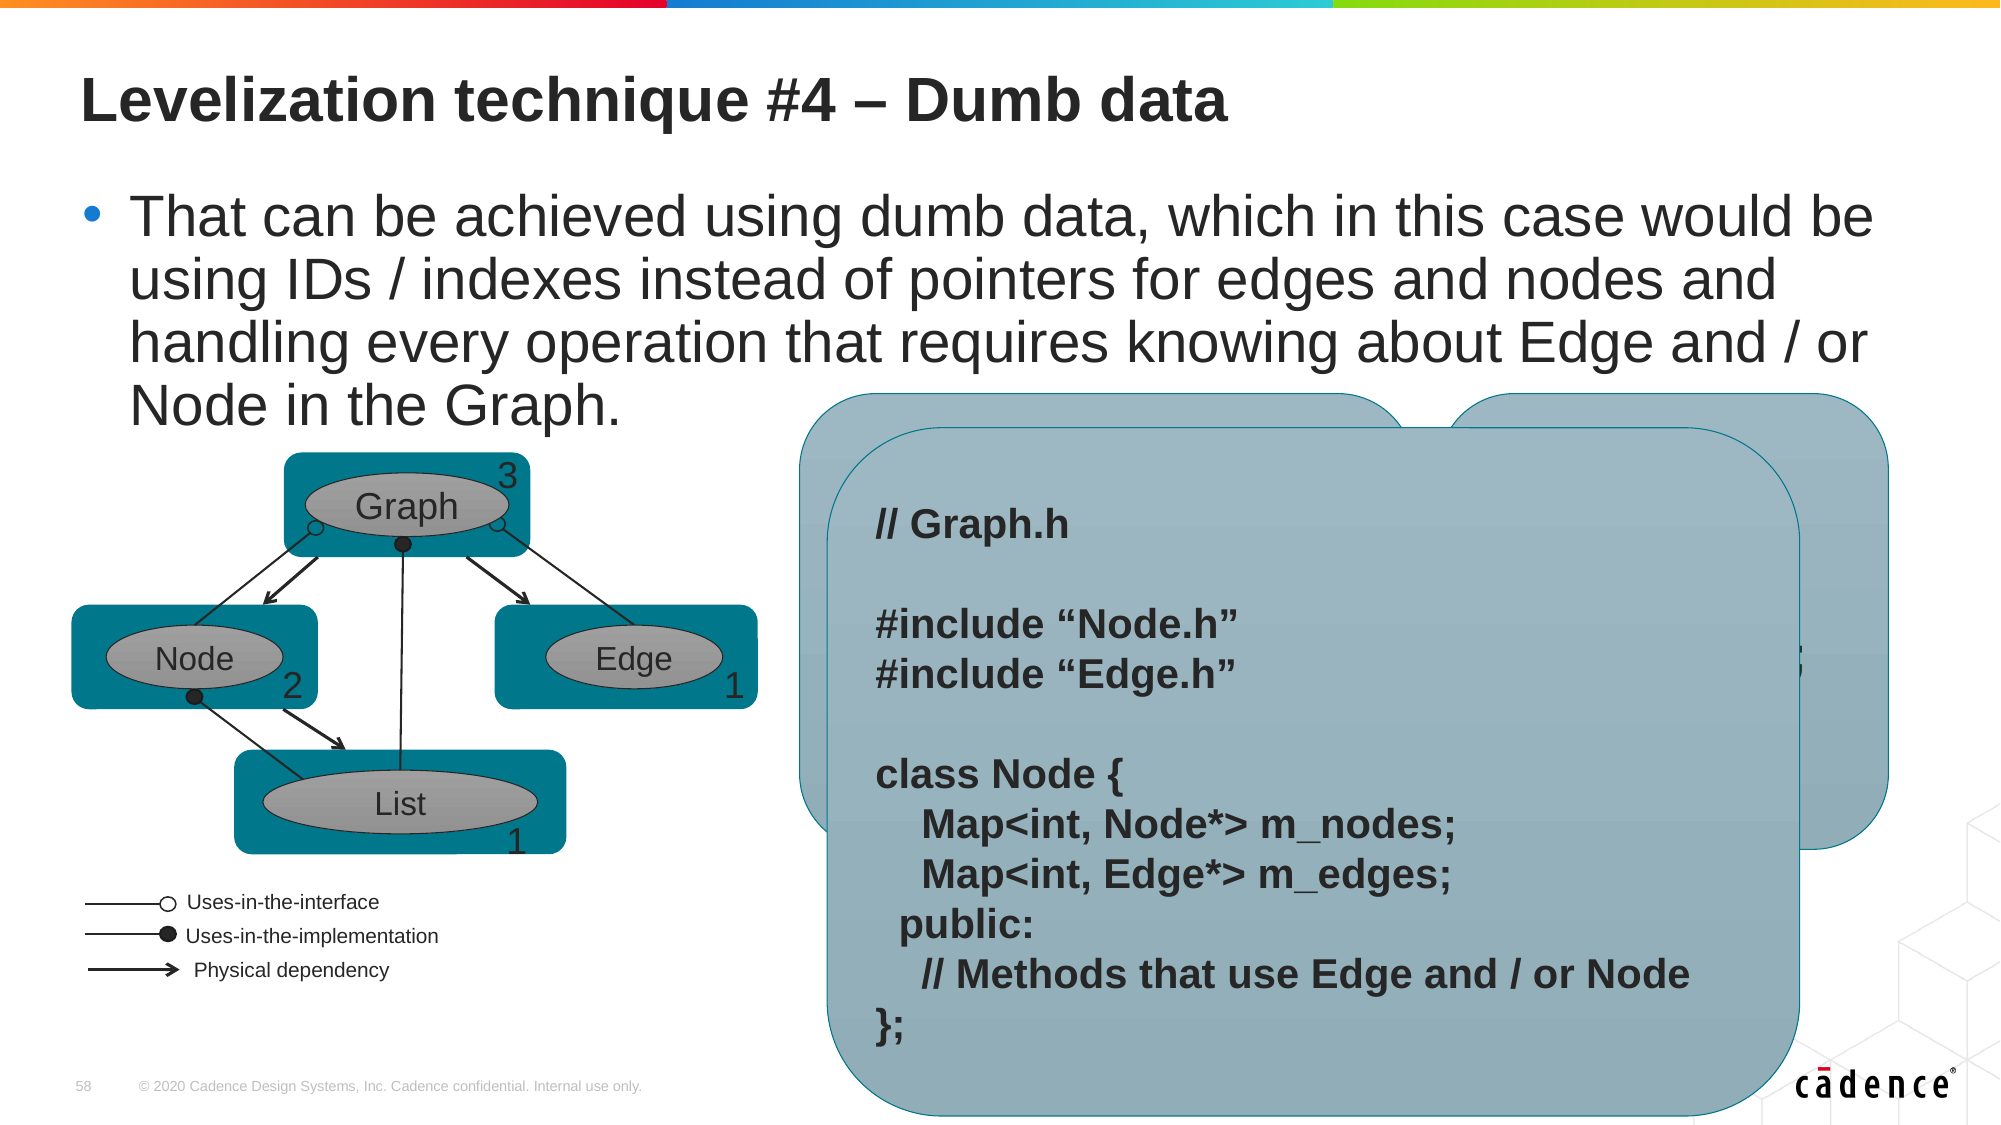

# Levelization technique #4 – Dumb data
That can be achieved using dumb data, which in this case would be using IDs / indexes instead of pointers for edges and nodes and handling every operation that requires knowing about Edge and / or Node in the Graph.

// Node.h

class Node {
    List<int> m_edges;
};
//Edge.h

class Edge {
    int m_from;
    int m_to;
};
// Graph.h

#include “Node.h”
#include “Edge.h”

class Node {
    Map<int, Node*> m_nodes;
    Map<int, Edge*> m_edges;
  public:
    // Methods that use Edge and / or Node
};
3

Graph

Node
Edge
2
1

List
1
Uses-in-the-interface

Uses-in-the-implementation

Physical dependency